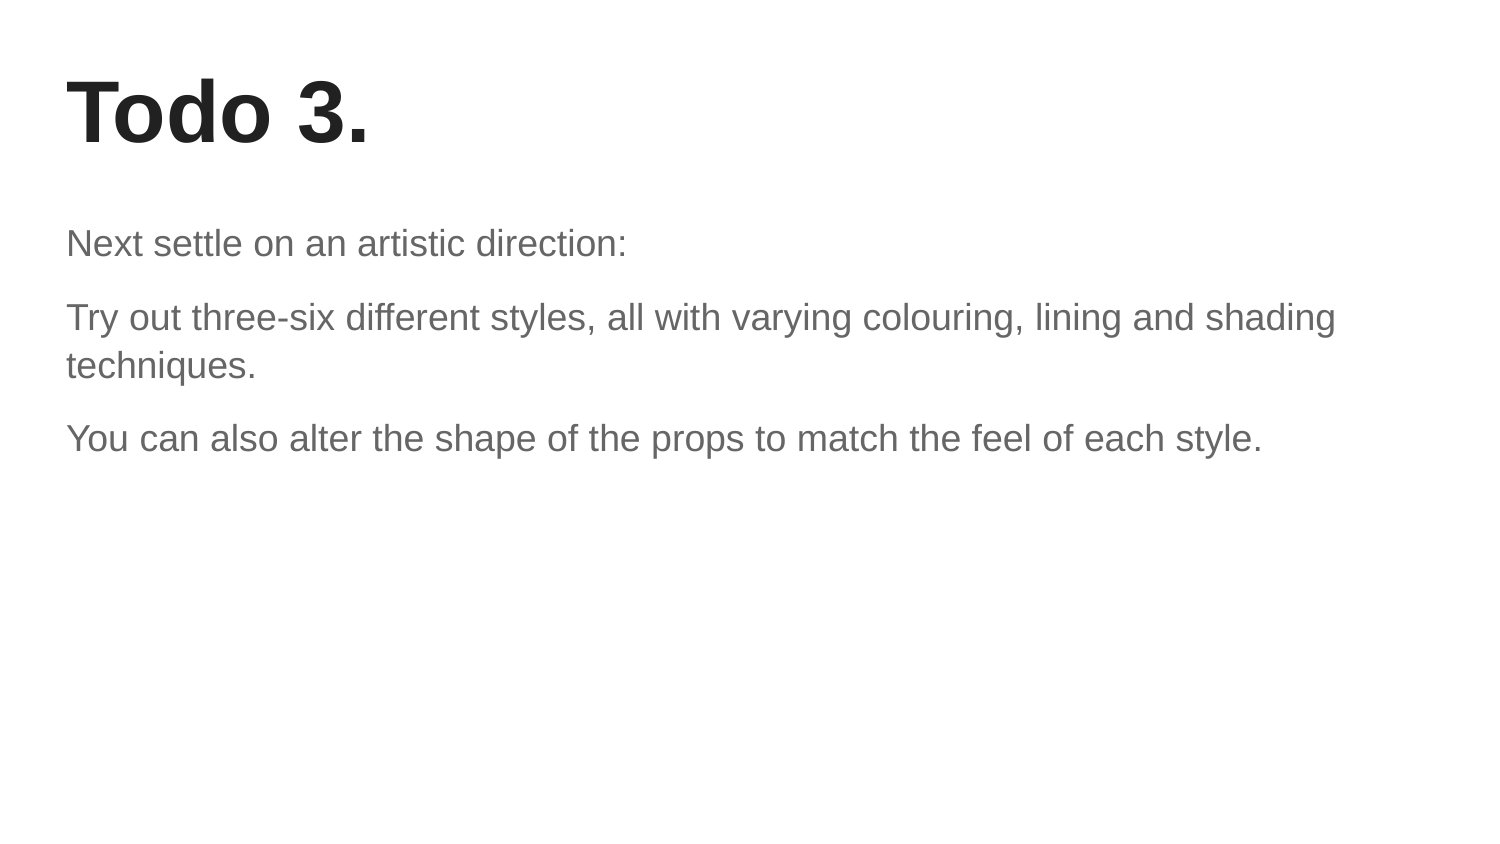

# Todo 3.
Next settle on an artistic direction:
Try out three-six different styles, all with varying colouring, lining and shading techniques.
You can also alter the shape of the props to match the feel of each style.